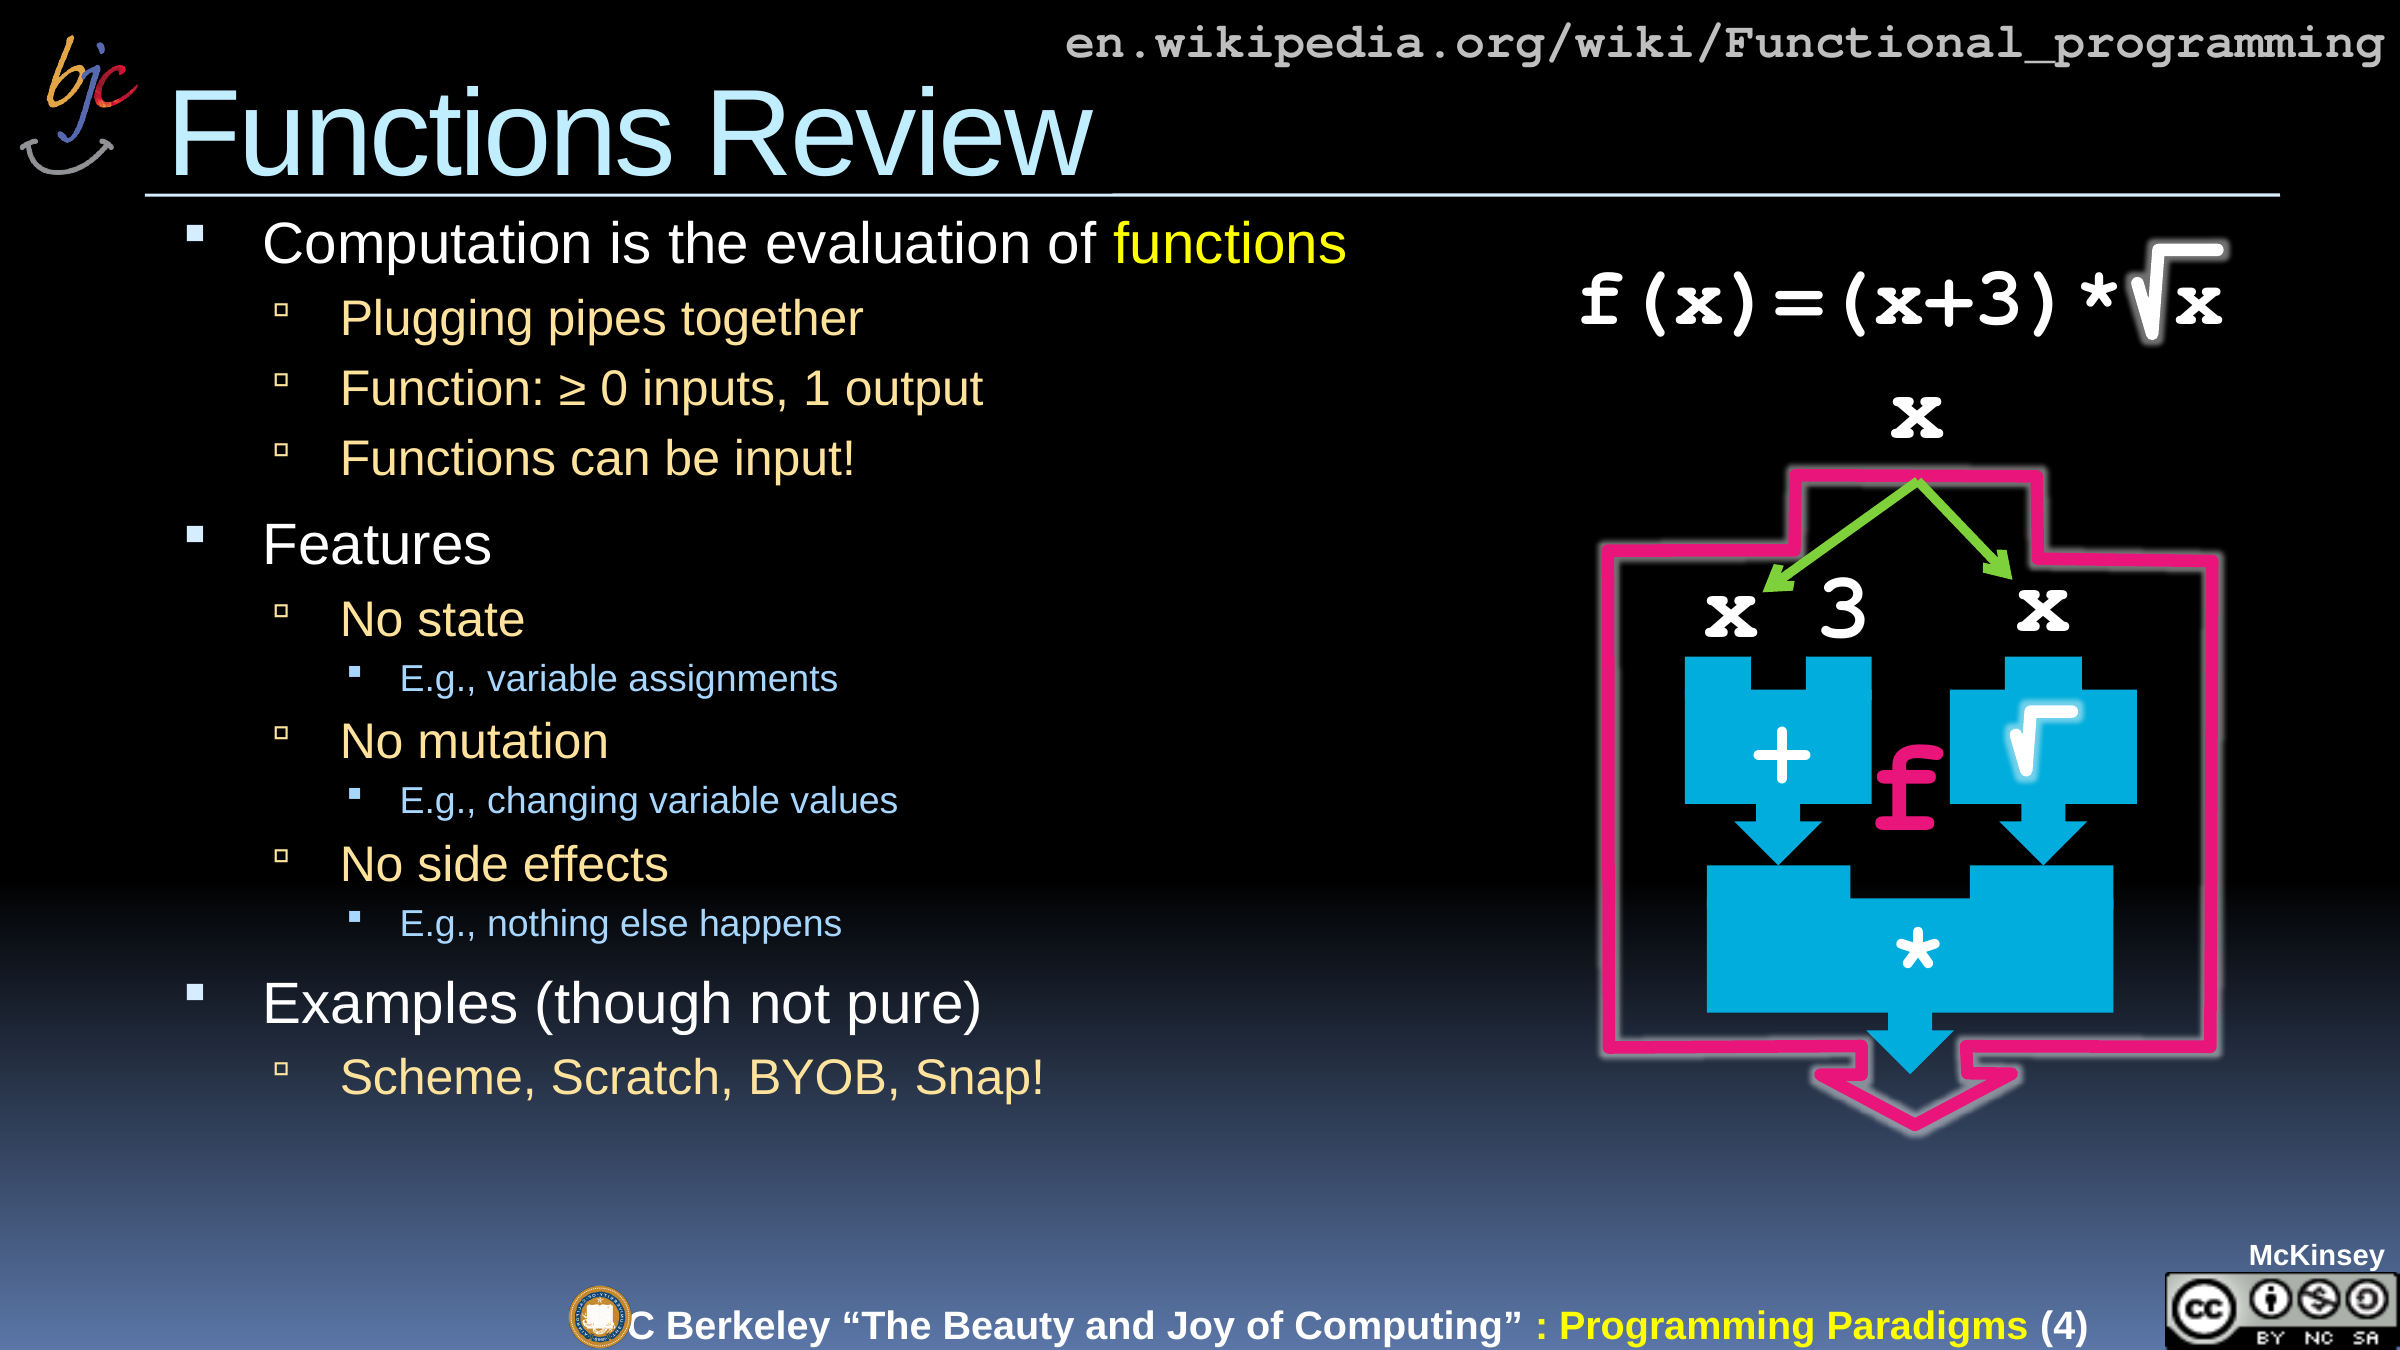

en.wikipedia.org/wiki/Functional_programming
# Functions Review
Computation is the evaluation of functions
Plugging pipes together
Function: ≥ 0 inputs, 1 output
Functions can be input!
Features
No state
E.g., variable assignments
No mutation
E.g., changing variable values
No side effects
E.g., nothing else happens
Examples (though not pure)
Scheme, Scratch, BYOB, Snap!
f(x)=(x+3)* x

x

x
x 3

+

f

*